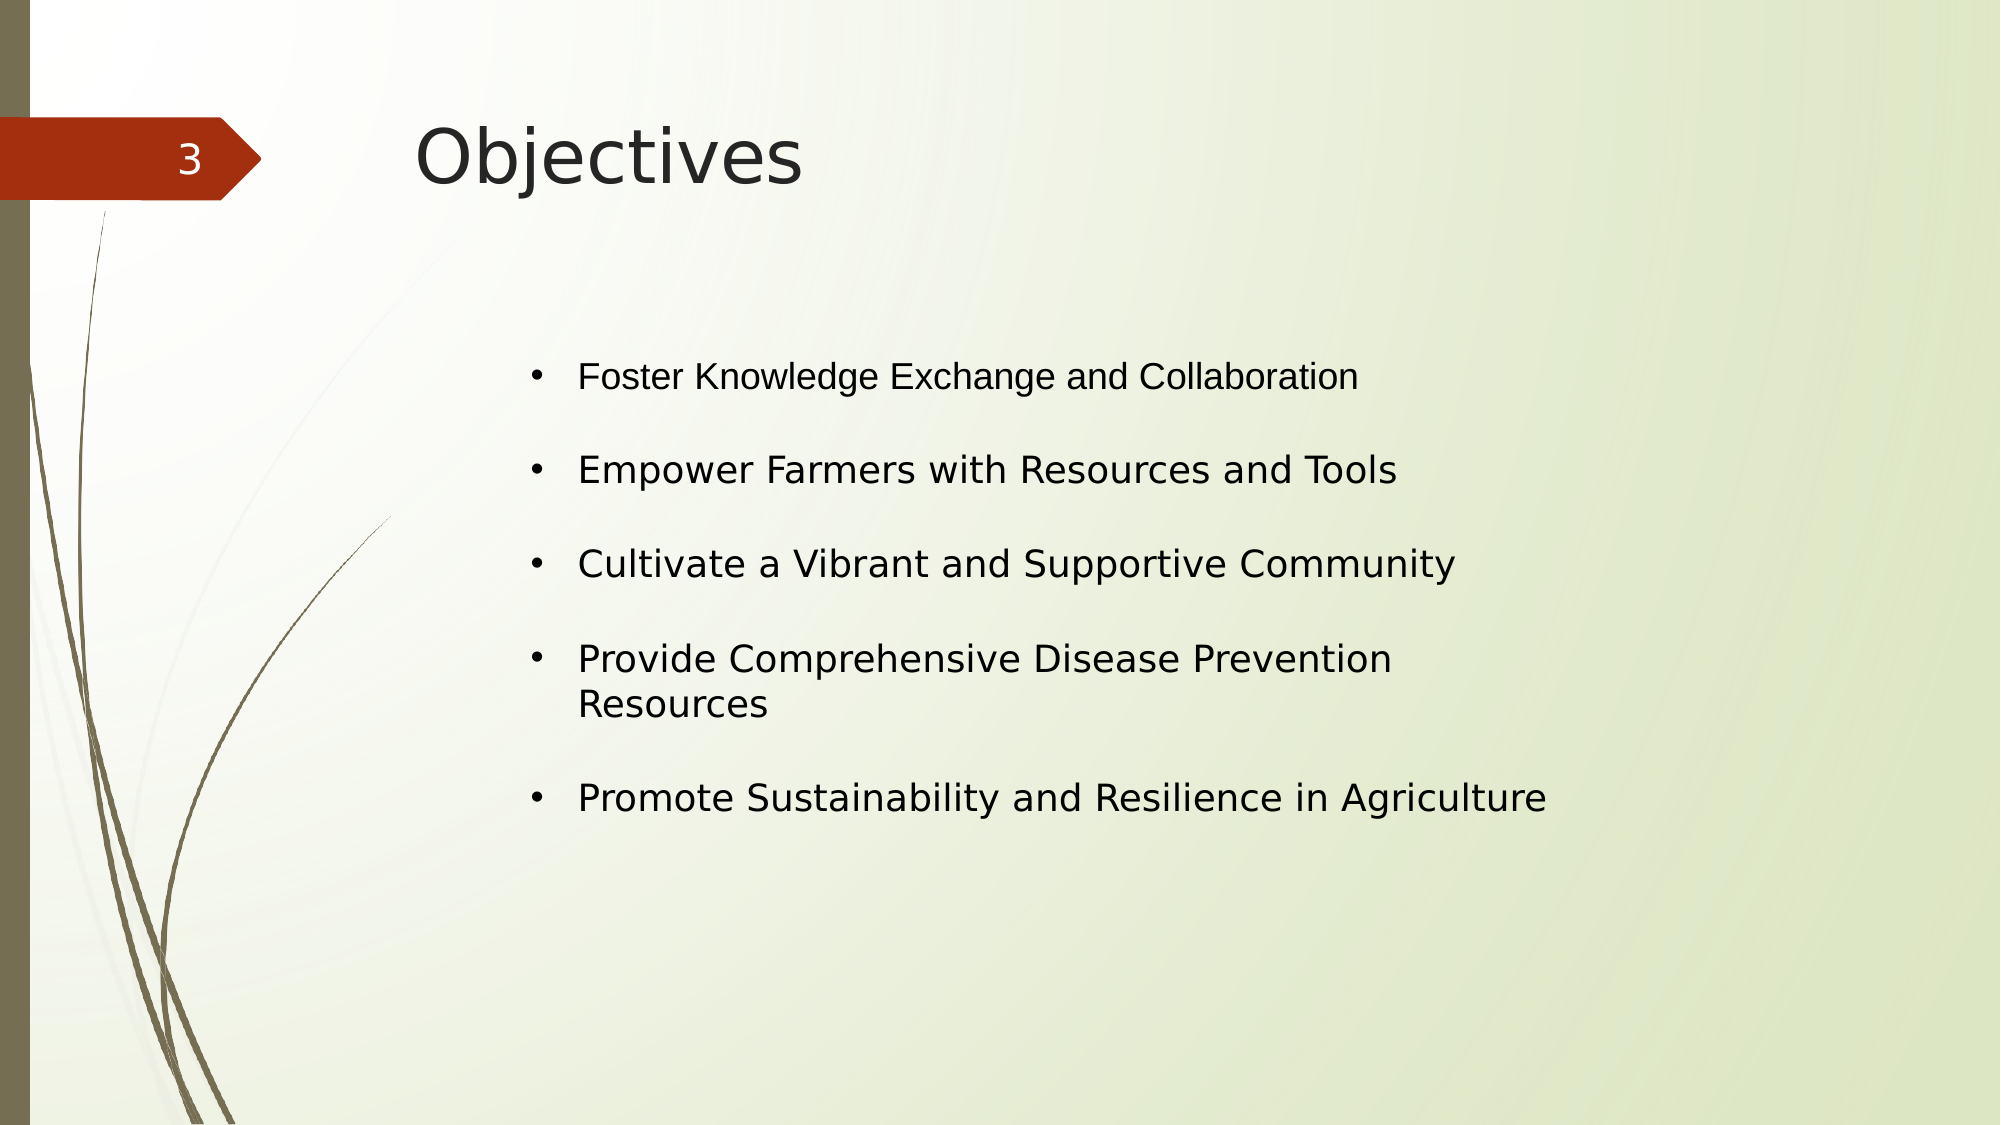

# Objectives

3
Foster Knowledge Exchange and Collaboration

Empower Farmers with Resources and Tools

Cultivate a Vibrant and Supportive Community

Provide Comprehensive Disease Prevention Resources

Promote Sustainability and Resilience in Agriculture